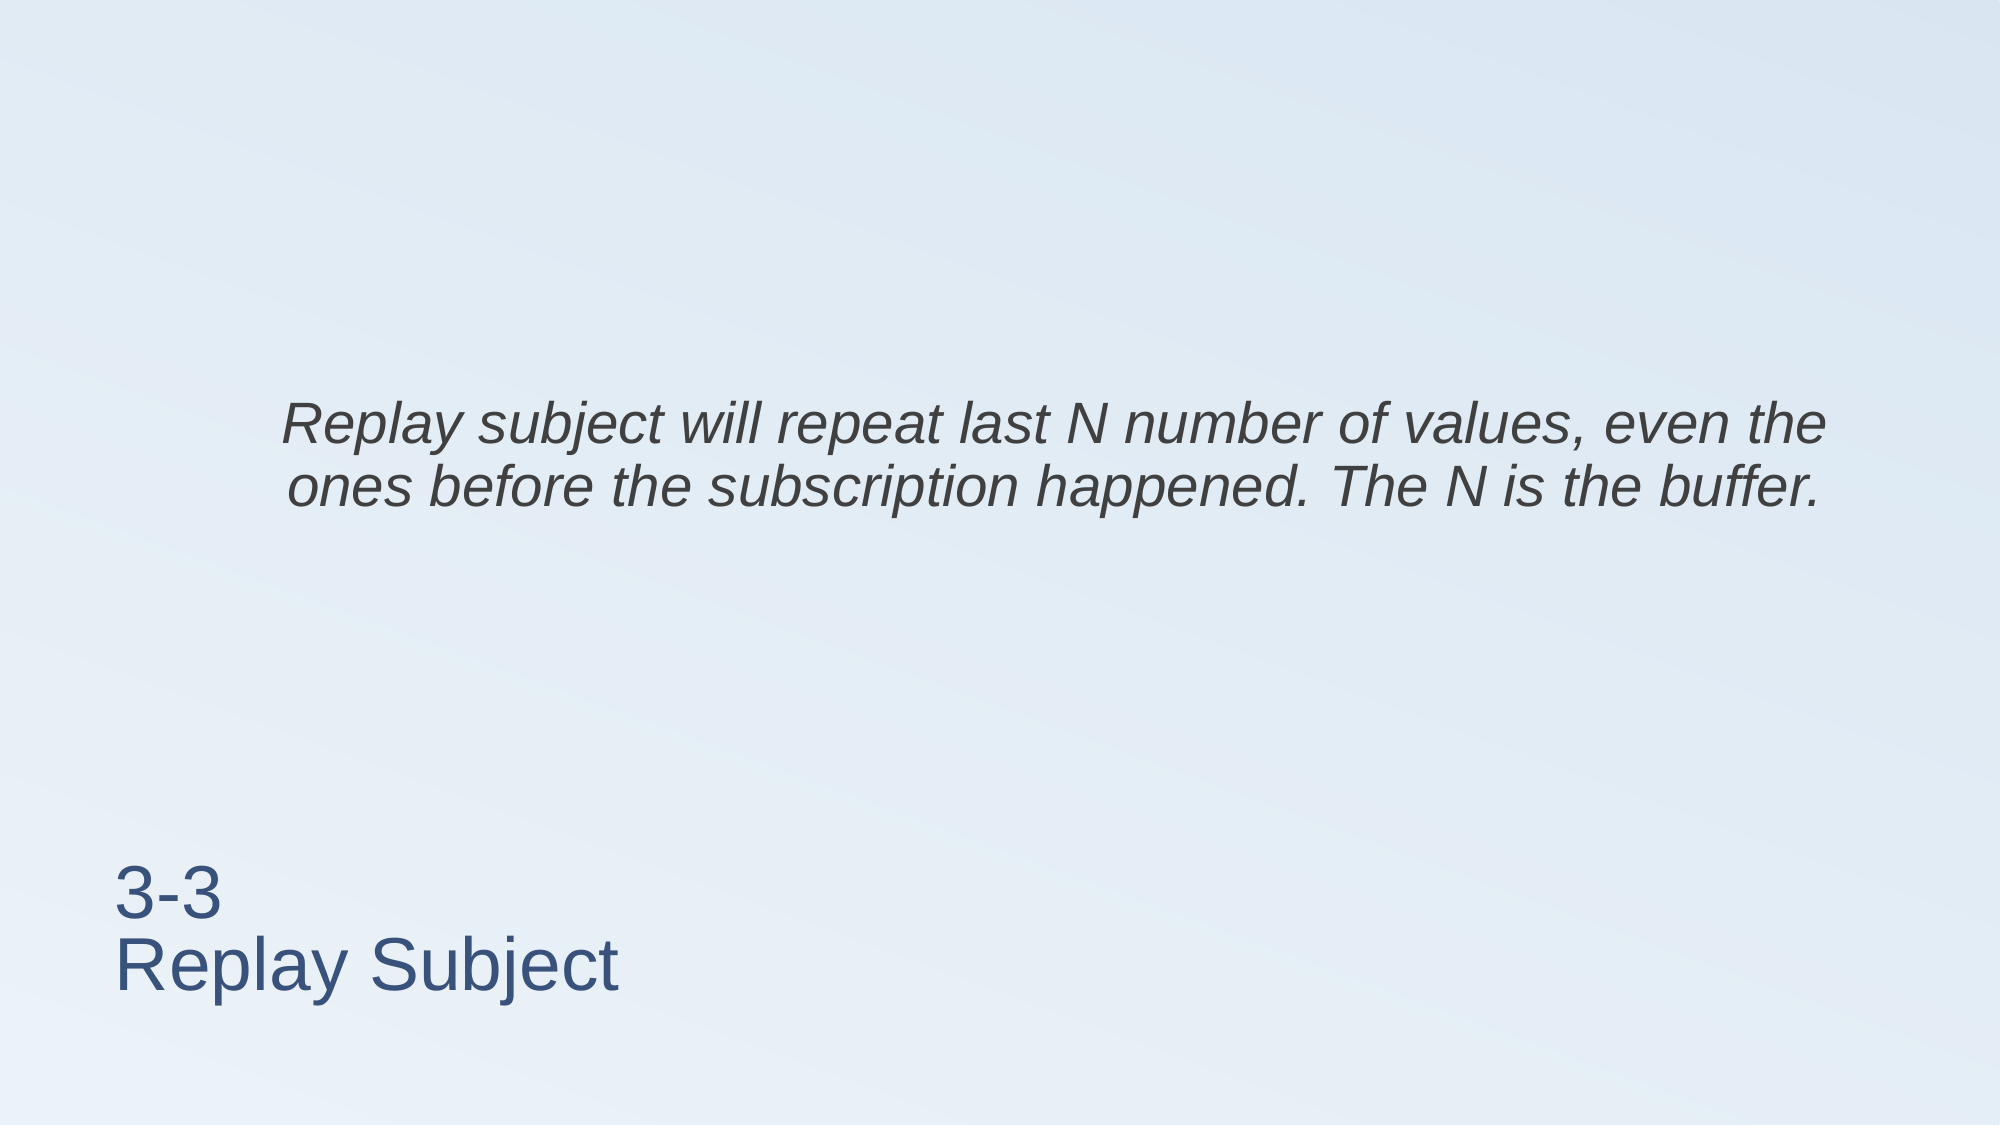

Replay subject will repeat last N number of values, even the ones before the subscription happened. The N is the buffer.
# 3-3 Replay Subject